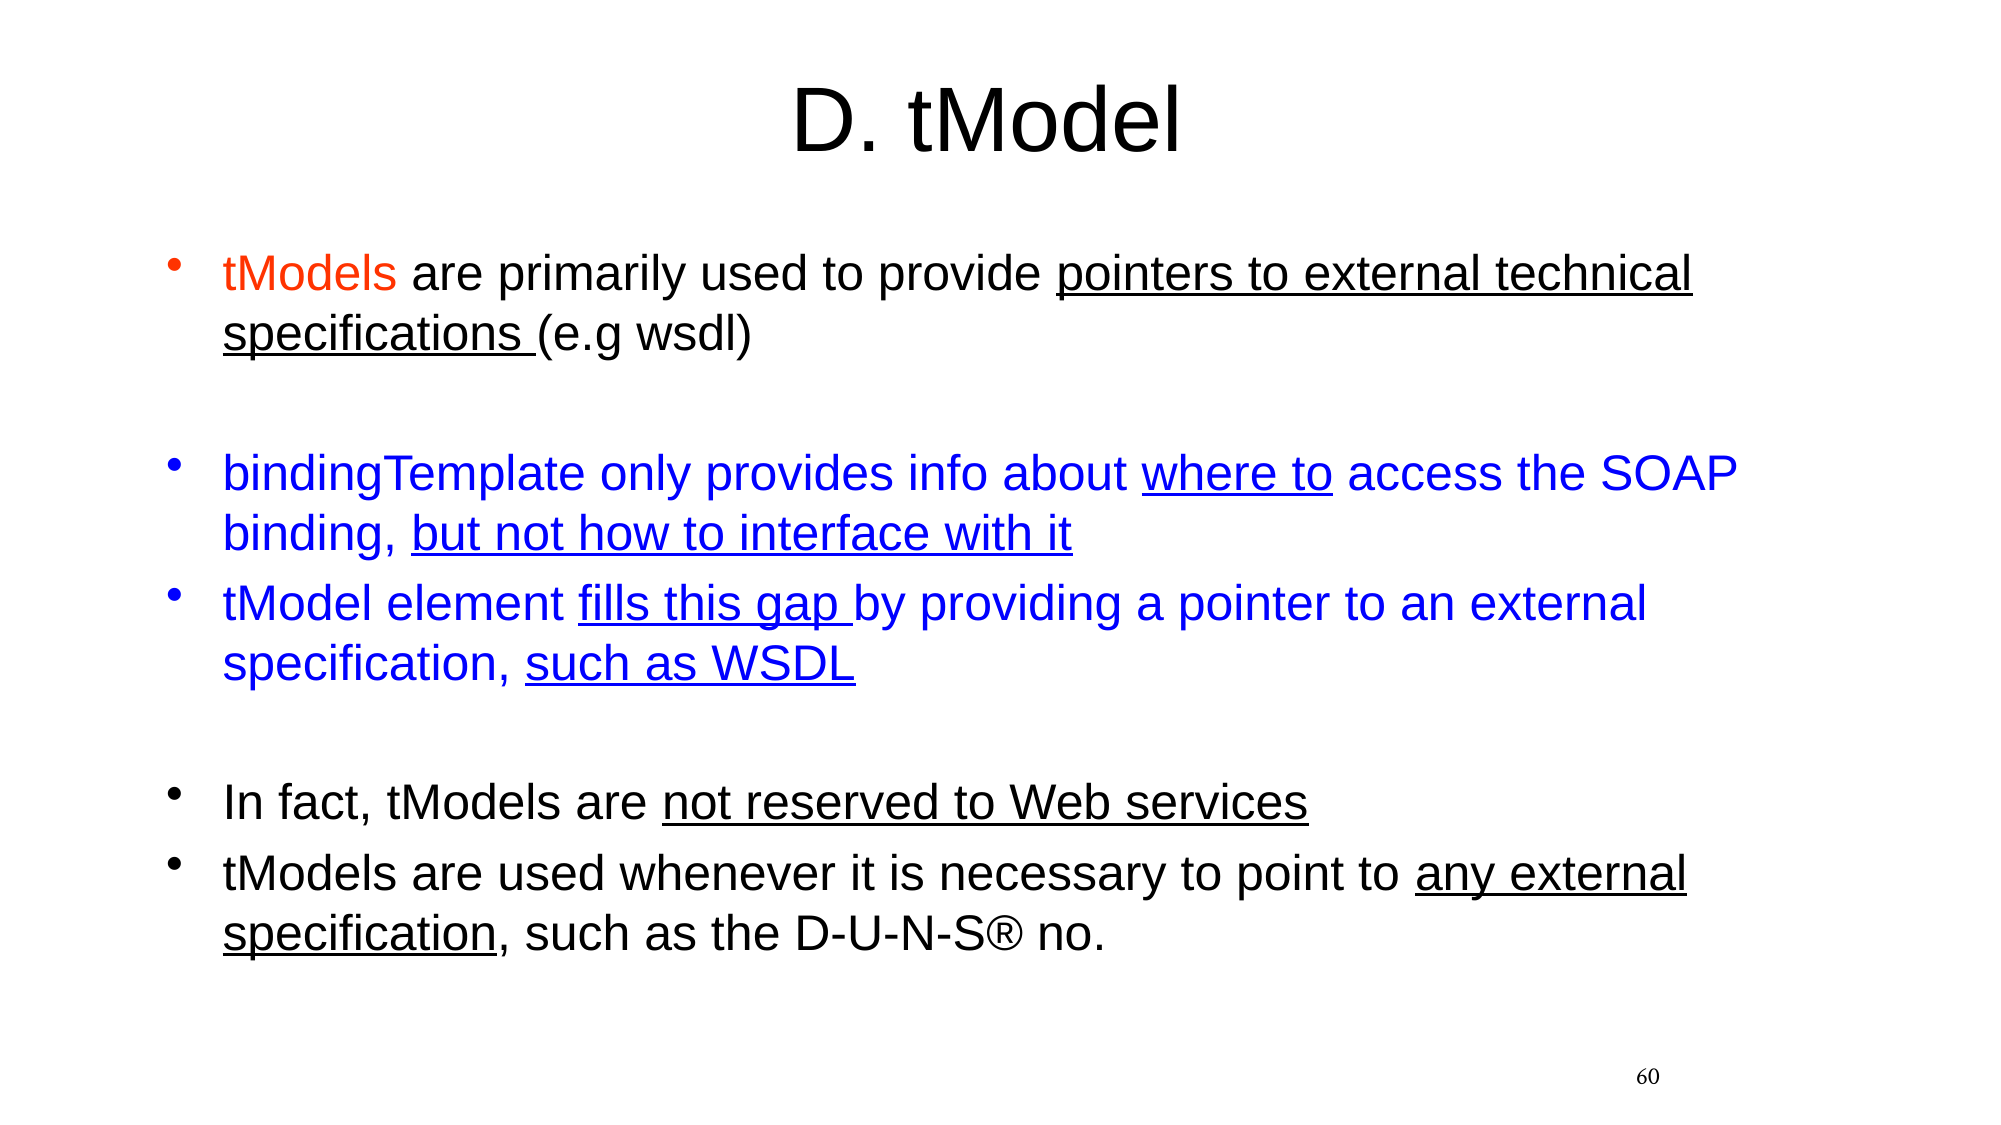

D. tModel
tModels are primarily used to provide pointers to external technical specifications (e.g wsdl)

bindingTemplate only provides info about where to access the SOAP binding, but not how to interface with it
tModel element fills this gap by providing a pointer to an external specification, such as WSDL

In fact, tModels are not reserved to Web services
tModels are used whenever it is necessary to point to any external specification, such as the D-U-N-S® no.
60